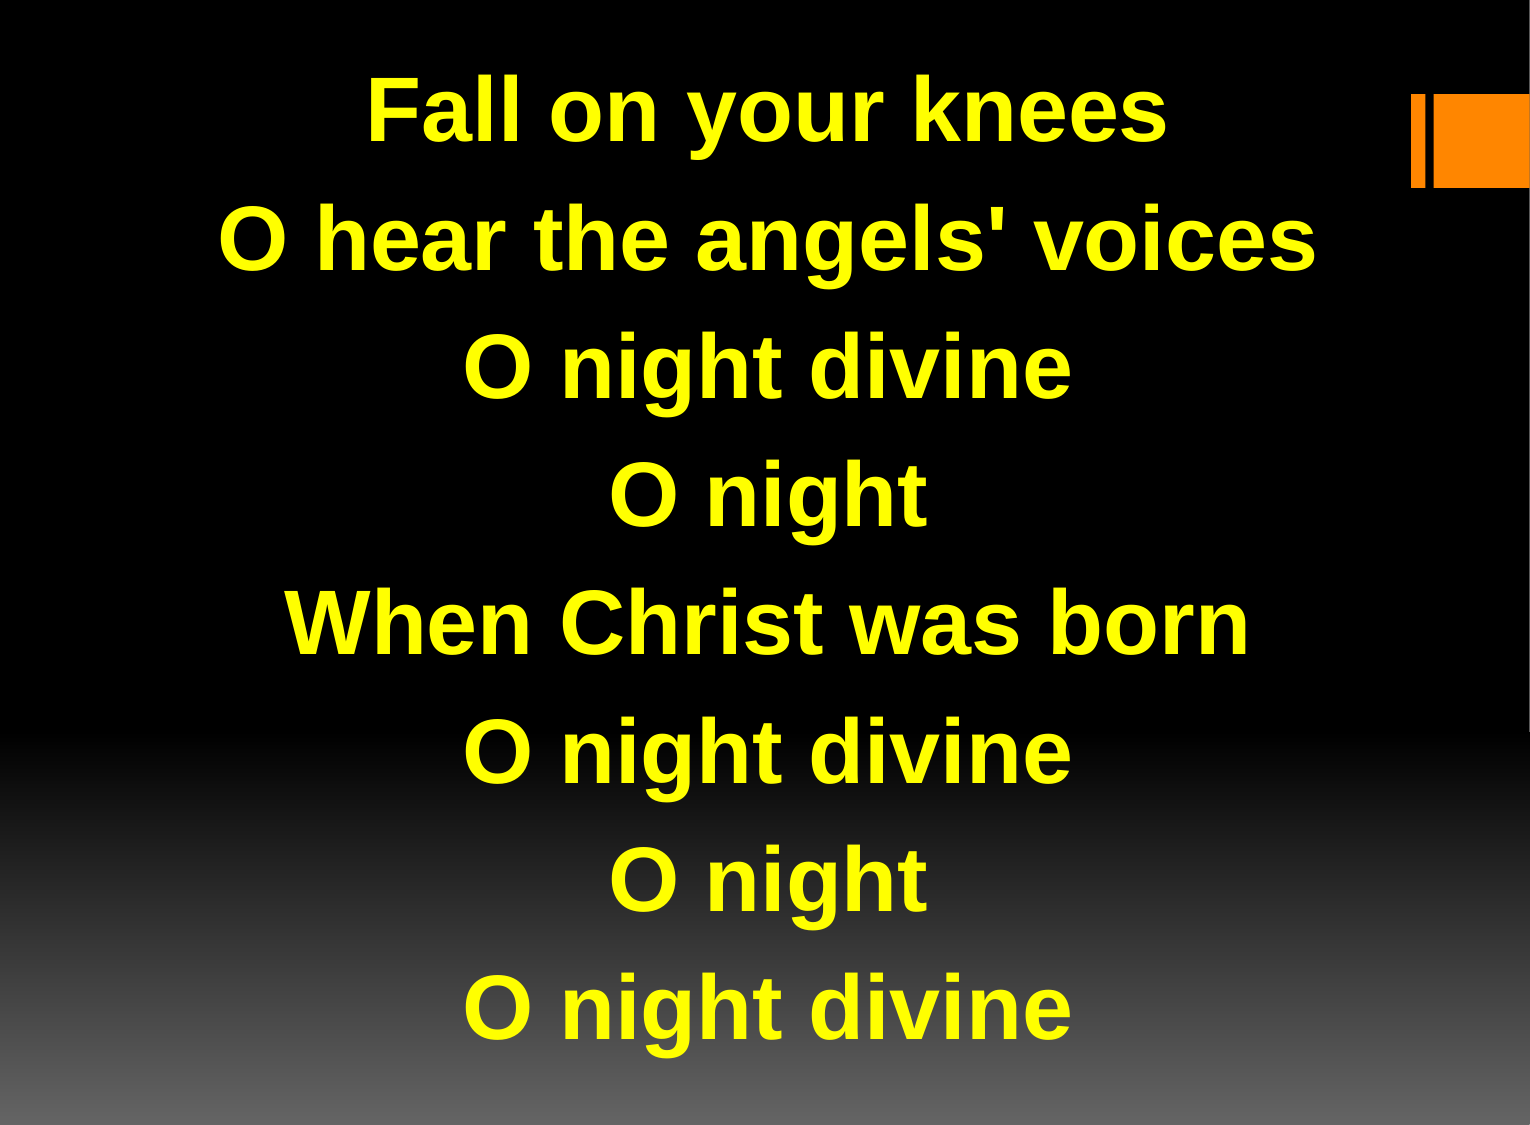

Fall on your knees
O hear the angels' voices
O night divine
O night
When Christ was born
O night divine
O night
O night divine